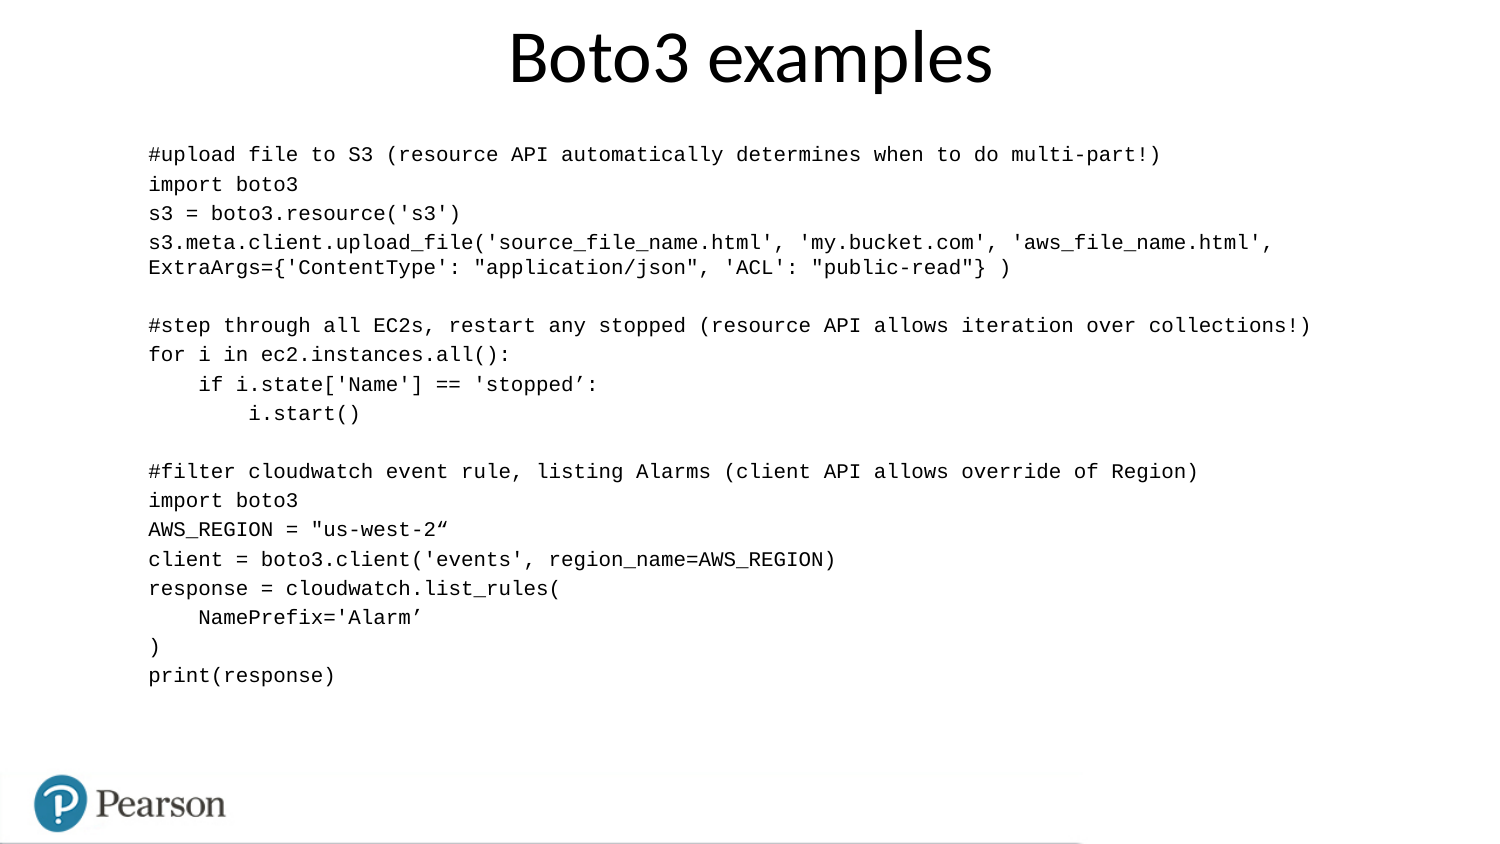

Boto3 examples
#upload file to S3 (resource API automatically determines when to do multi-part!)
import boto3
s3 = boto3.resource('s3')
s3.meta.client.upload_file('source_file_name.html', 'my.bucket.com', 'aws_file_name.html', ExtraArgs={'ContentType': "application/json", 'ACL': "public-read"} )

#step through all EC2s, restart any stopped (resource API allows iteration over collections!)
for i in ec2.instances.all():
    if i.state['Name'] == 'stopped’:
        i.start()

#filter cloudwatch event rule, listing Alarms (client API allows override of Region)
import boto3
AWS_REGION = "us-west-2“
client = boto3.client('events', region_name=AWS_REGION)
response = cloudwatch.list_rules(
    NamePrefix='Alarm’
)
print(response)